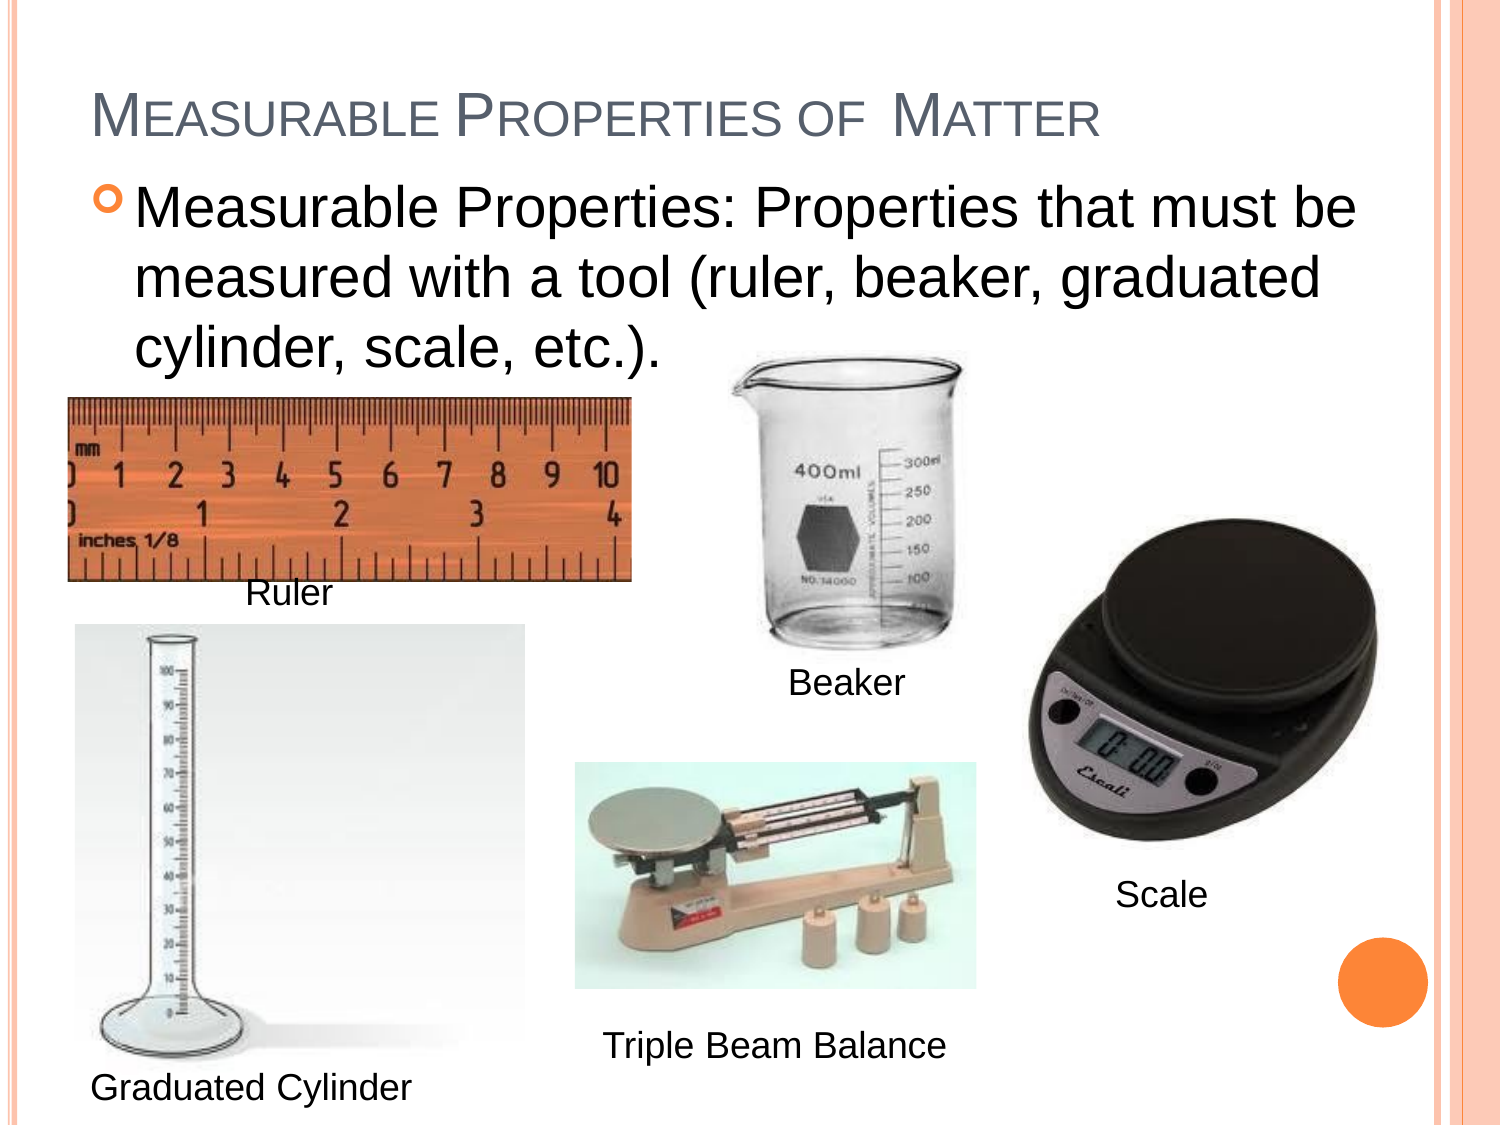

# MEASURABLE PROPERTIES OF MATTER
Measurable Properties: Properties that must be  measured with a tool (ruler, beaker, graduated  cylinder, scale, etc.).

Ruler

Beaker

Scale

Triple Beam Balance
Graduated Cylinder